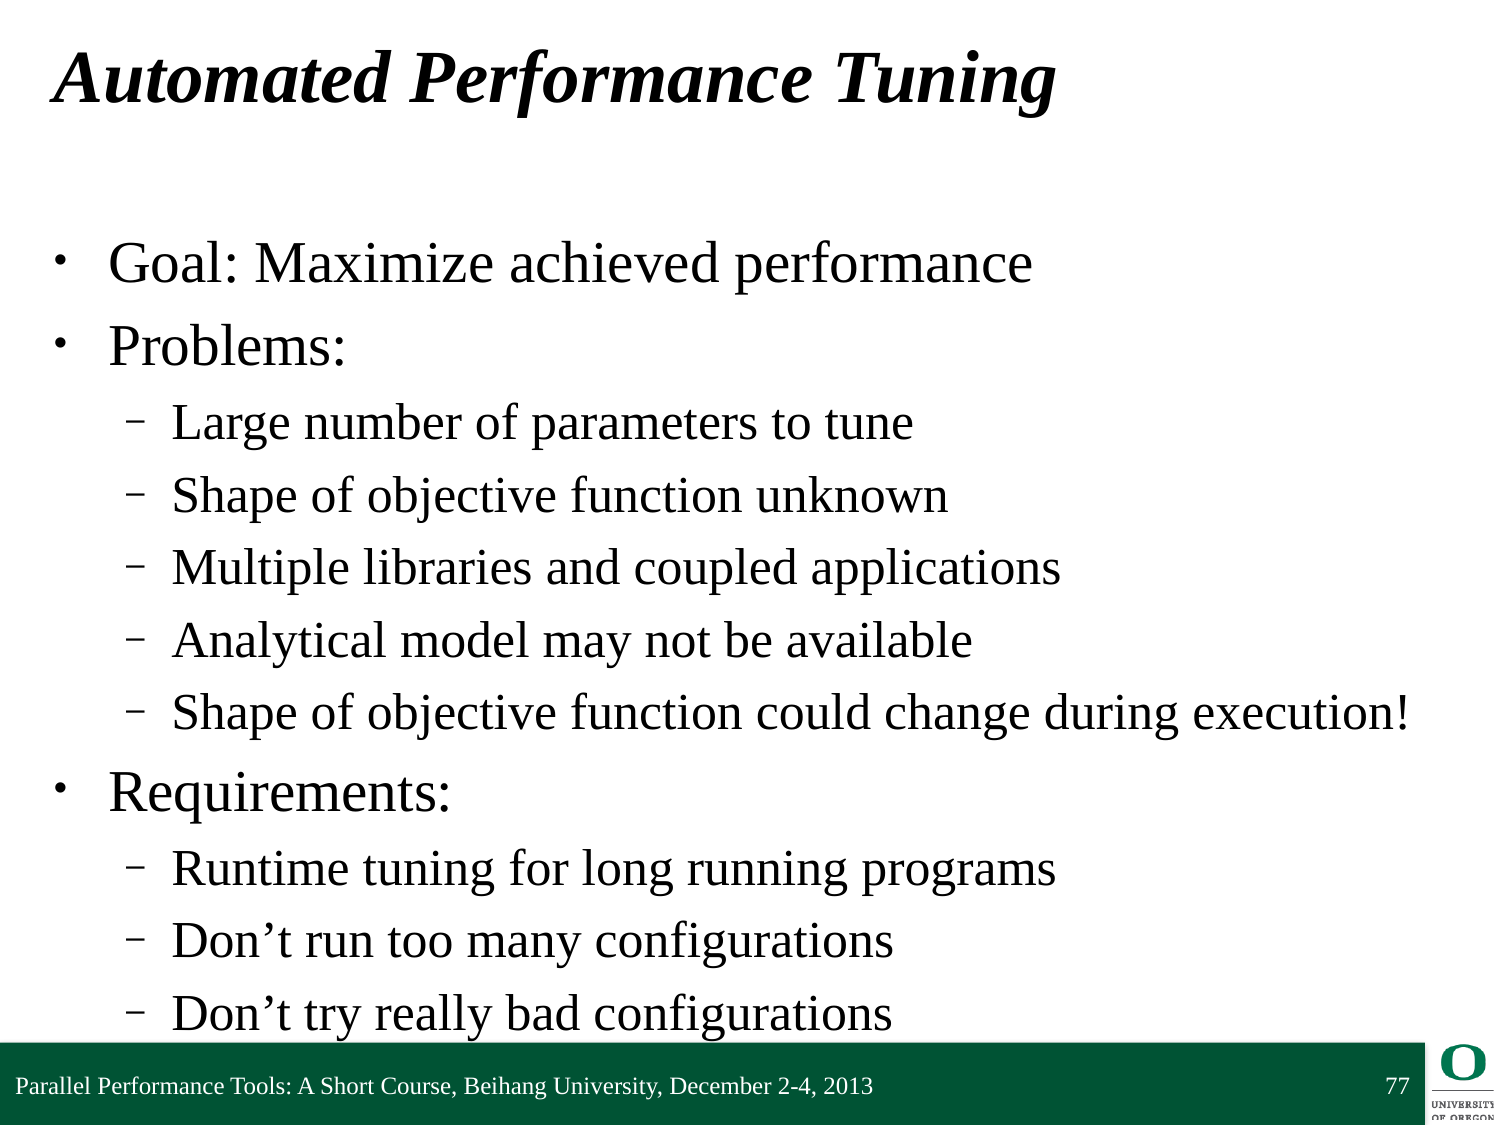

# Automated Performance Tuning
Goal: Maximize achieved performance
Problems:
Large number of parameters to tune
Shape of objective function unknown
Multiple libraries and coupled applications
Analytical model may not be available
Shape of objective function could change during execution!
Requirements:
Runtime tuning for long running programs
Don’t run too many configurations
Don’t try really bad configurations

Parallel Performance Tools: A Short Course, Beihang University, December 2-4, 2013
77